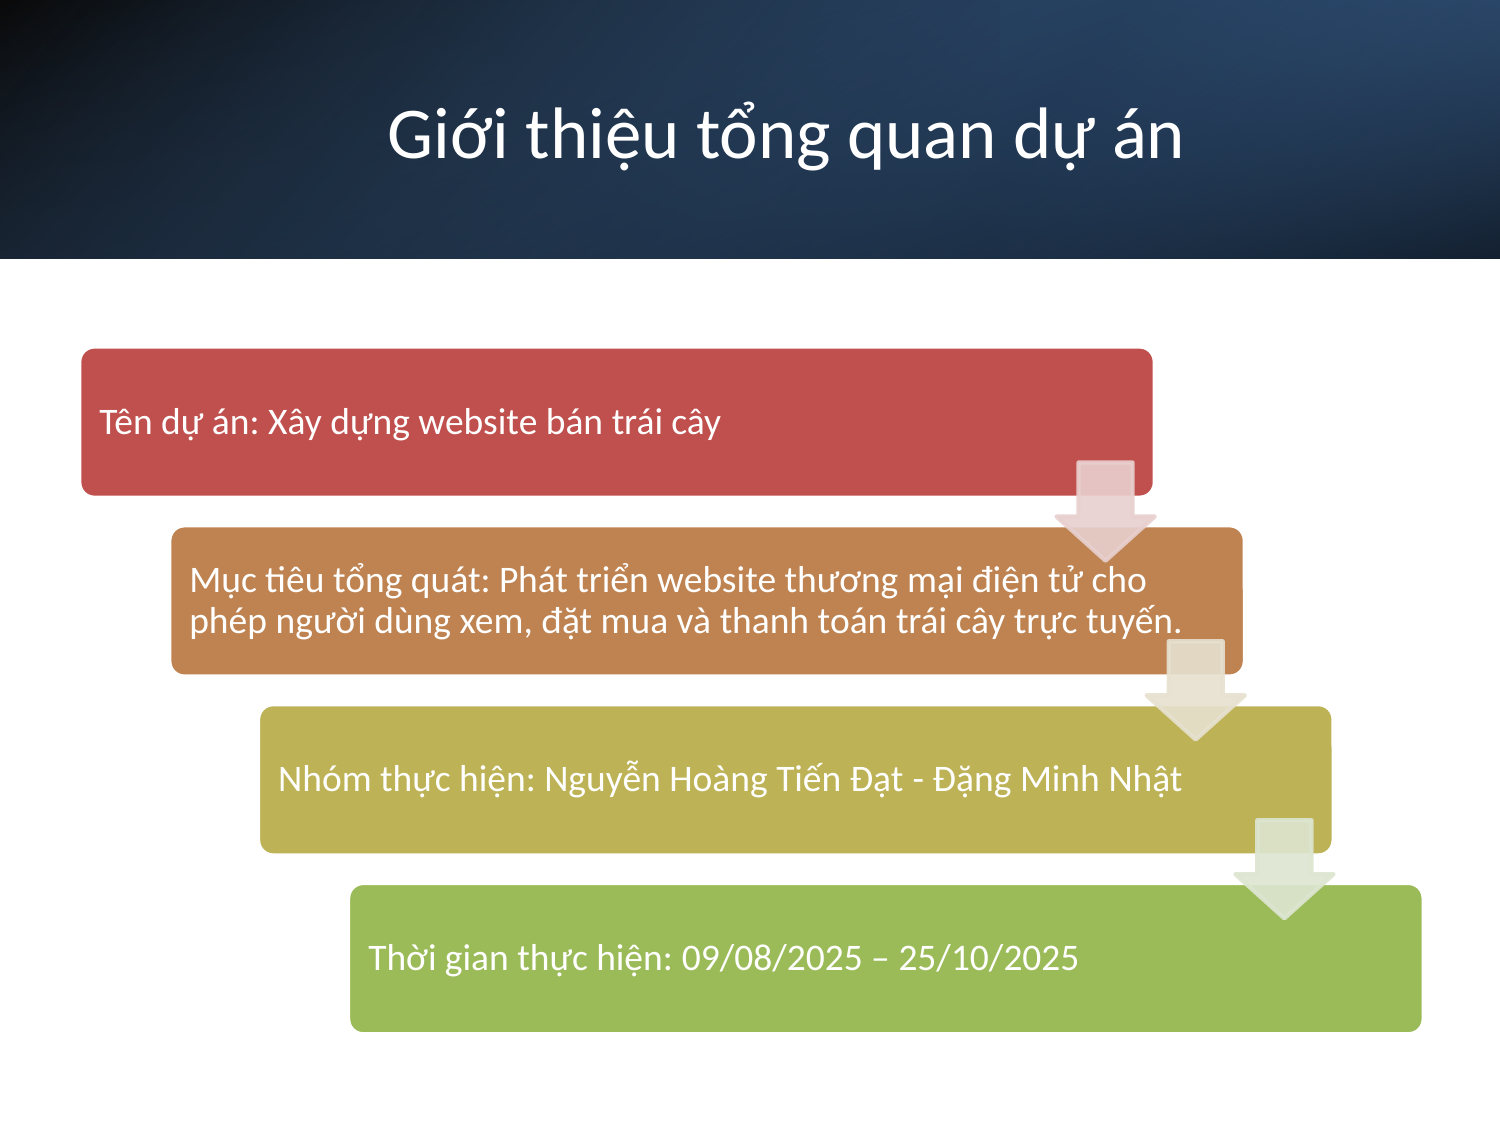

# Giới thiệu tổng quan dự án
Tên dự án: Xây dựng website bán trái cây
Mục tiêu tổng quát: Phát triển website thương mại điện tử cho phép người dùng xem, đặt mua và thanh toán trái cây trực tuyến.
Nhóm thực hiện: Nguyễn Hoàng Tiến Đạt - Đặng Minh Nhật
Thời gian thực hiện: 09/08/2025 – 25/10/2025